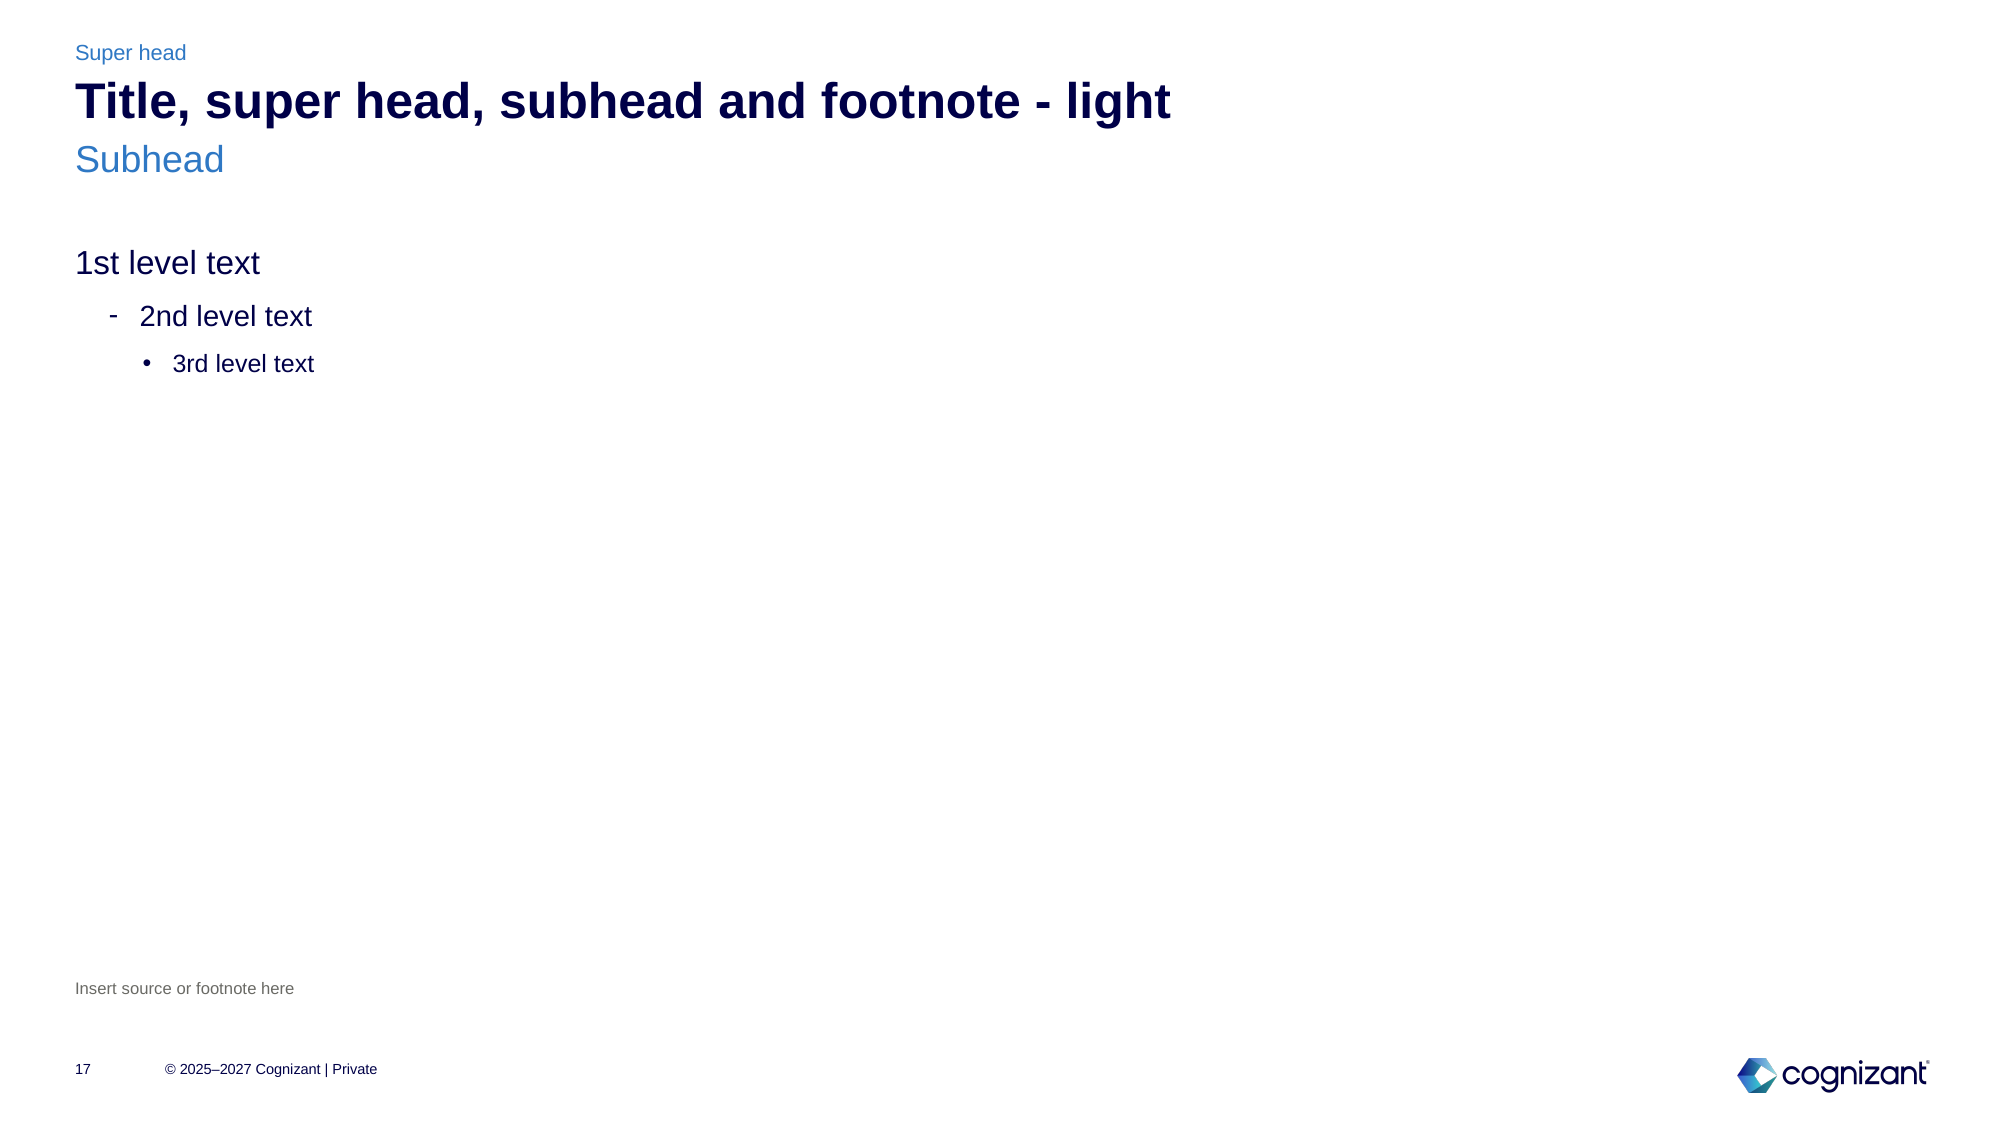

Super head
# Title, super head, subhead and footnote - light
Subhead
1st level text
2nd level text
3rd level text
Insert source or footnote here
17
© 2025–2027 Cognizant | Private